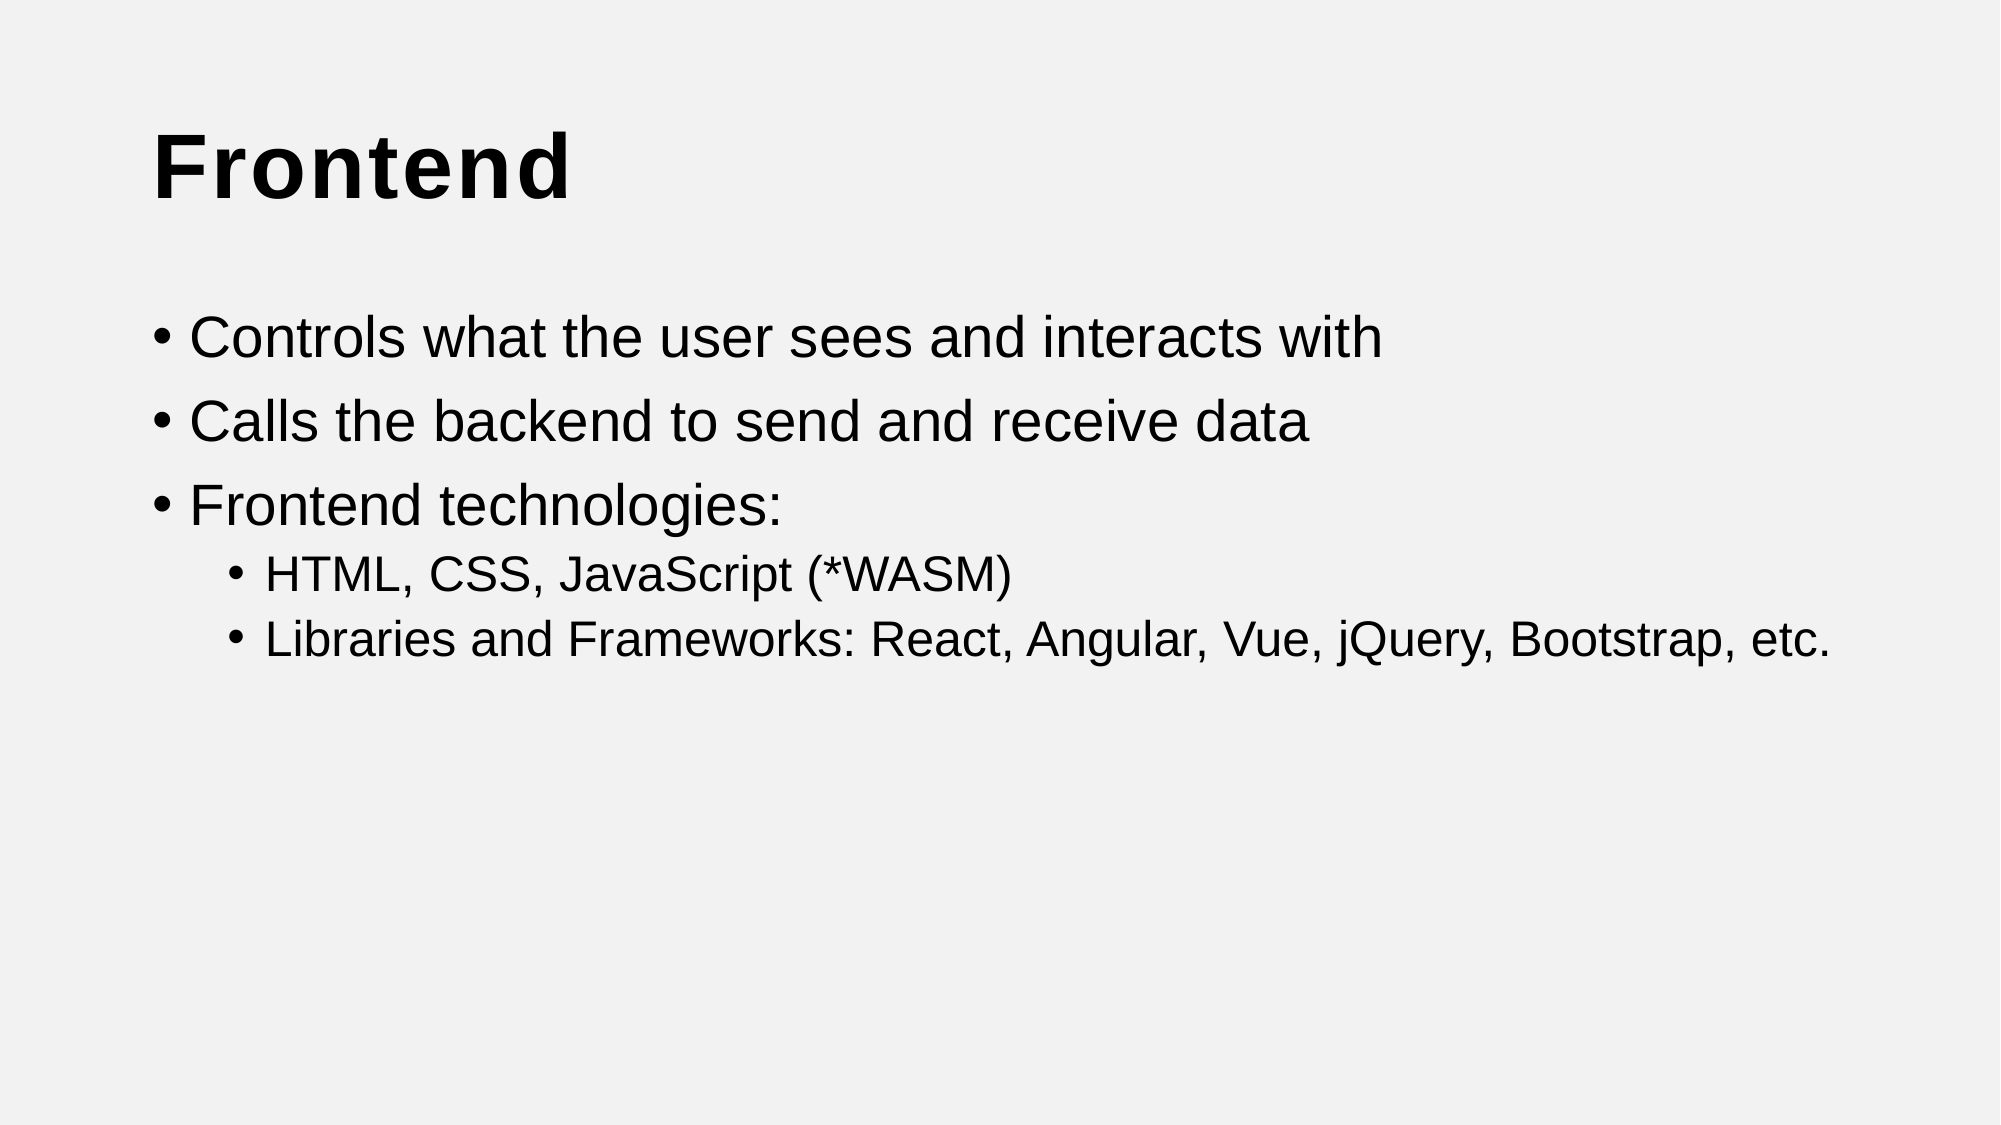

# Frontend
Controls what the user sees and interacts with
Calls the backend to send and receive data
Frontend technologies:
HTML, CSS, JavaScript (*WASM)
Libraries and Frameworks: React, Angular, Vue, jQuery, Bootstrap, etc.